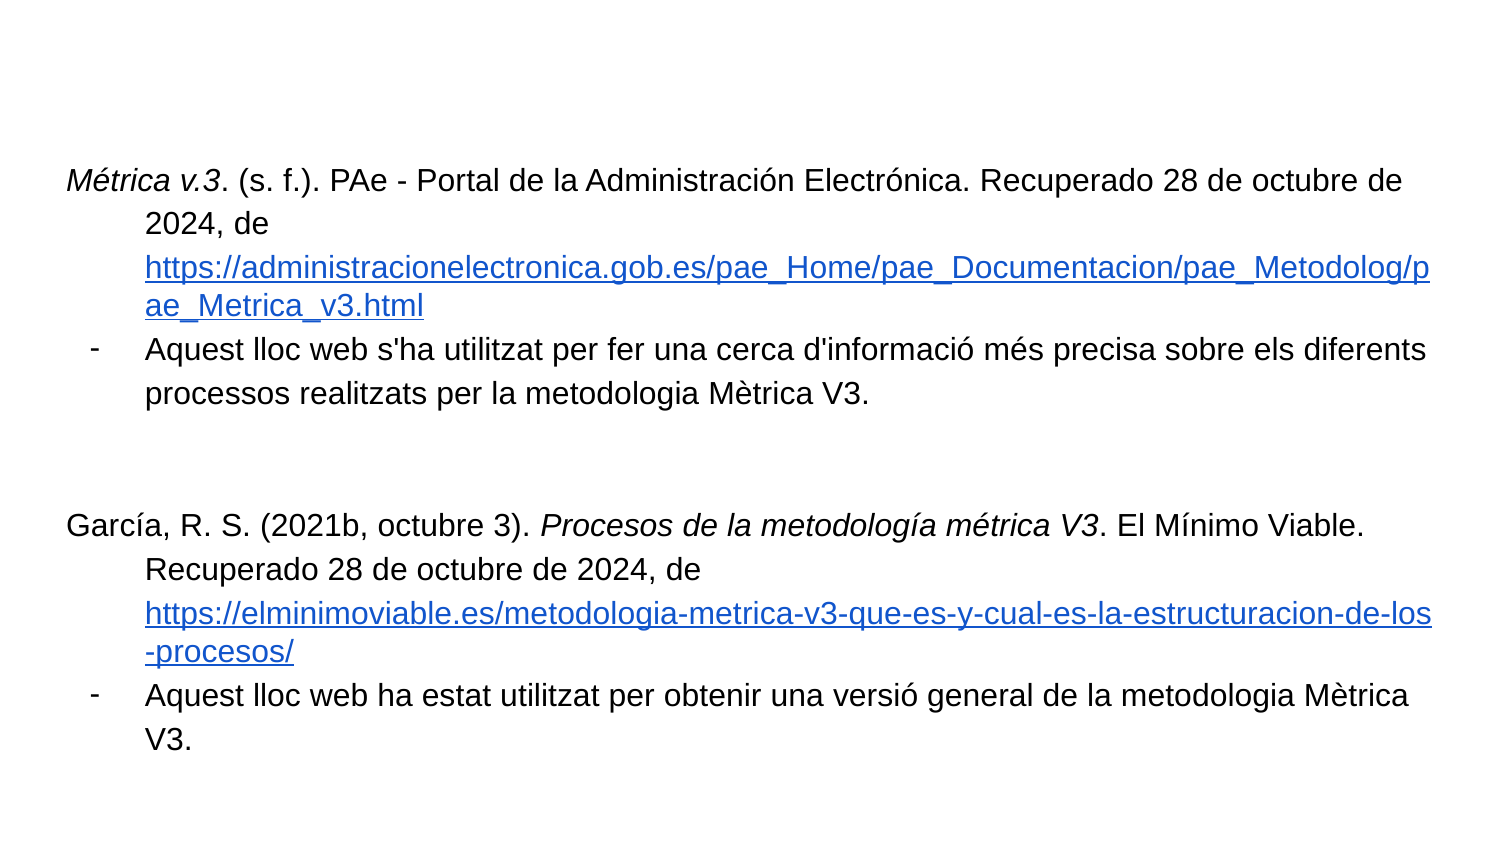

Métrica v.3. (s. f.). PAe - Portal de la Administración Electrónica. Recuperado 28 de octubre de 2024, de https://administracionelectronica.gob.es/pae_Home/pae_Documentacion/pae_Metodolog/pae_Metrica_v3.html
Aquest lloc web s'ha utilitzat per fer una cerca d'informació més precisa sobre els diferents processos realitzats per la metodologia Mètrica V3.

García, R. S. (2021b, octubre 3). Procesos de la metodología métrica V3. El Mínimo Viable. Recuperado 28 de octubre de 2024, de https://elminimoviable.es/metodologia-metrica-v3-que-es-y-cual-es-la-estructuracion-de-los-procesos/
Aquest lloc web ha estat utilitzat per obtenir una versió general de la metodologia Mètrica V3.